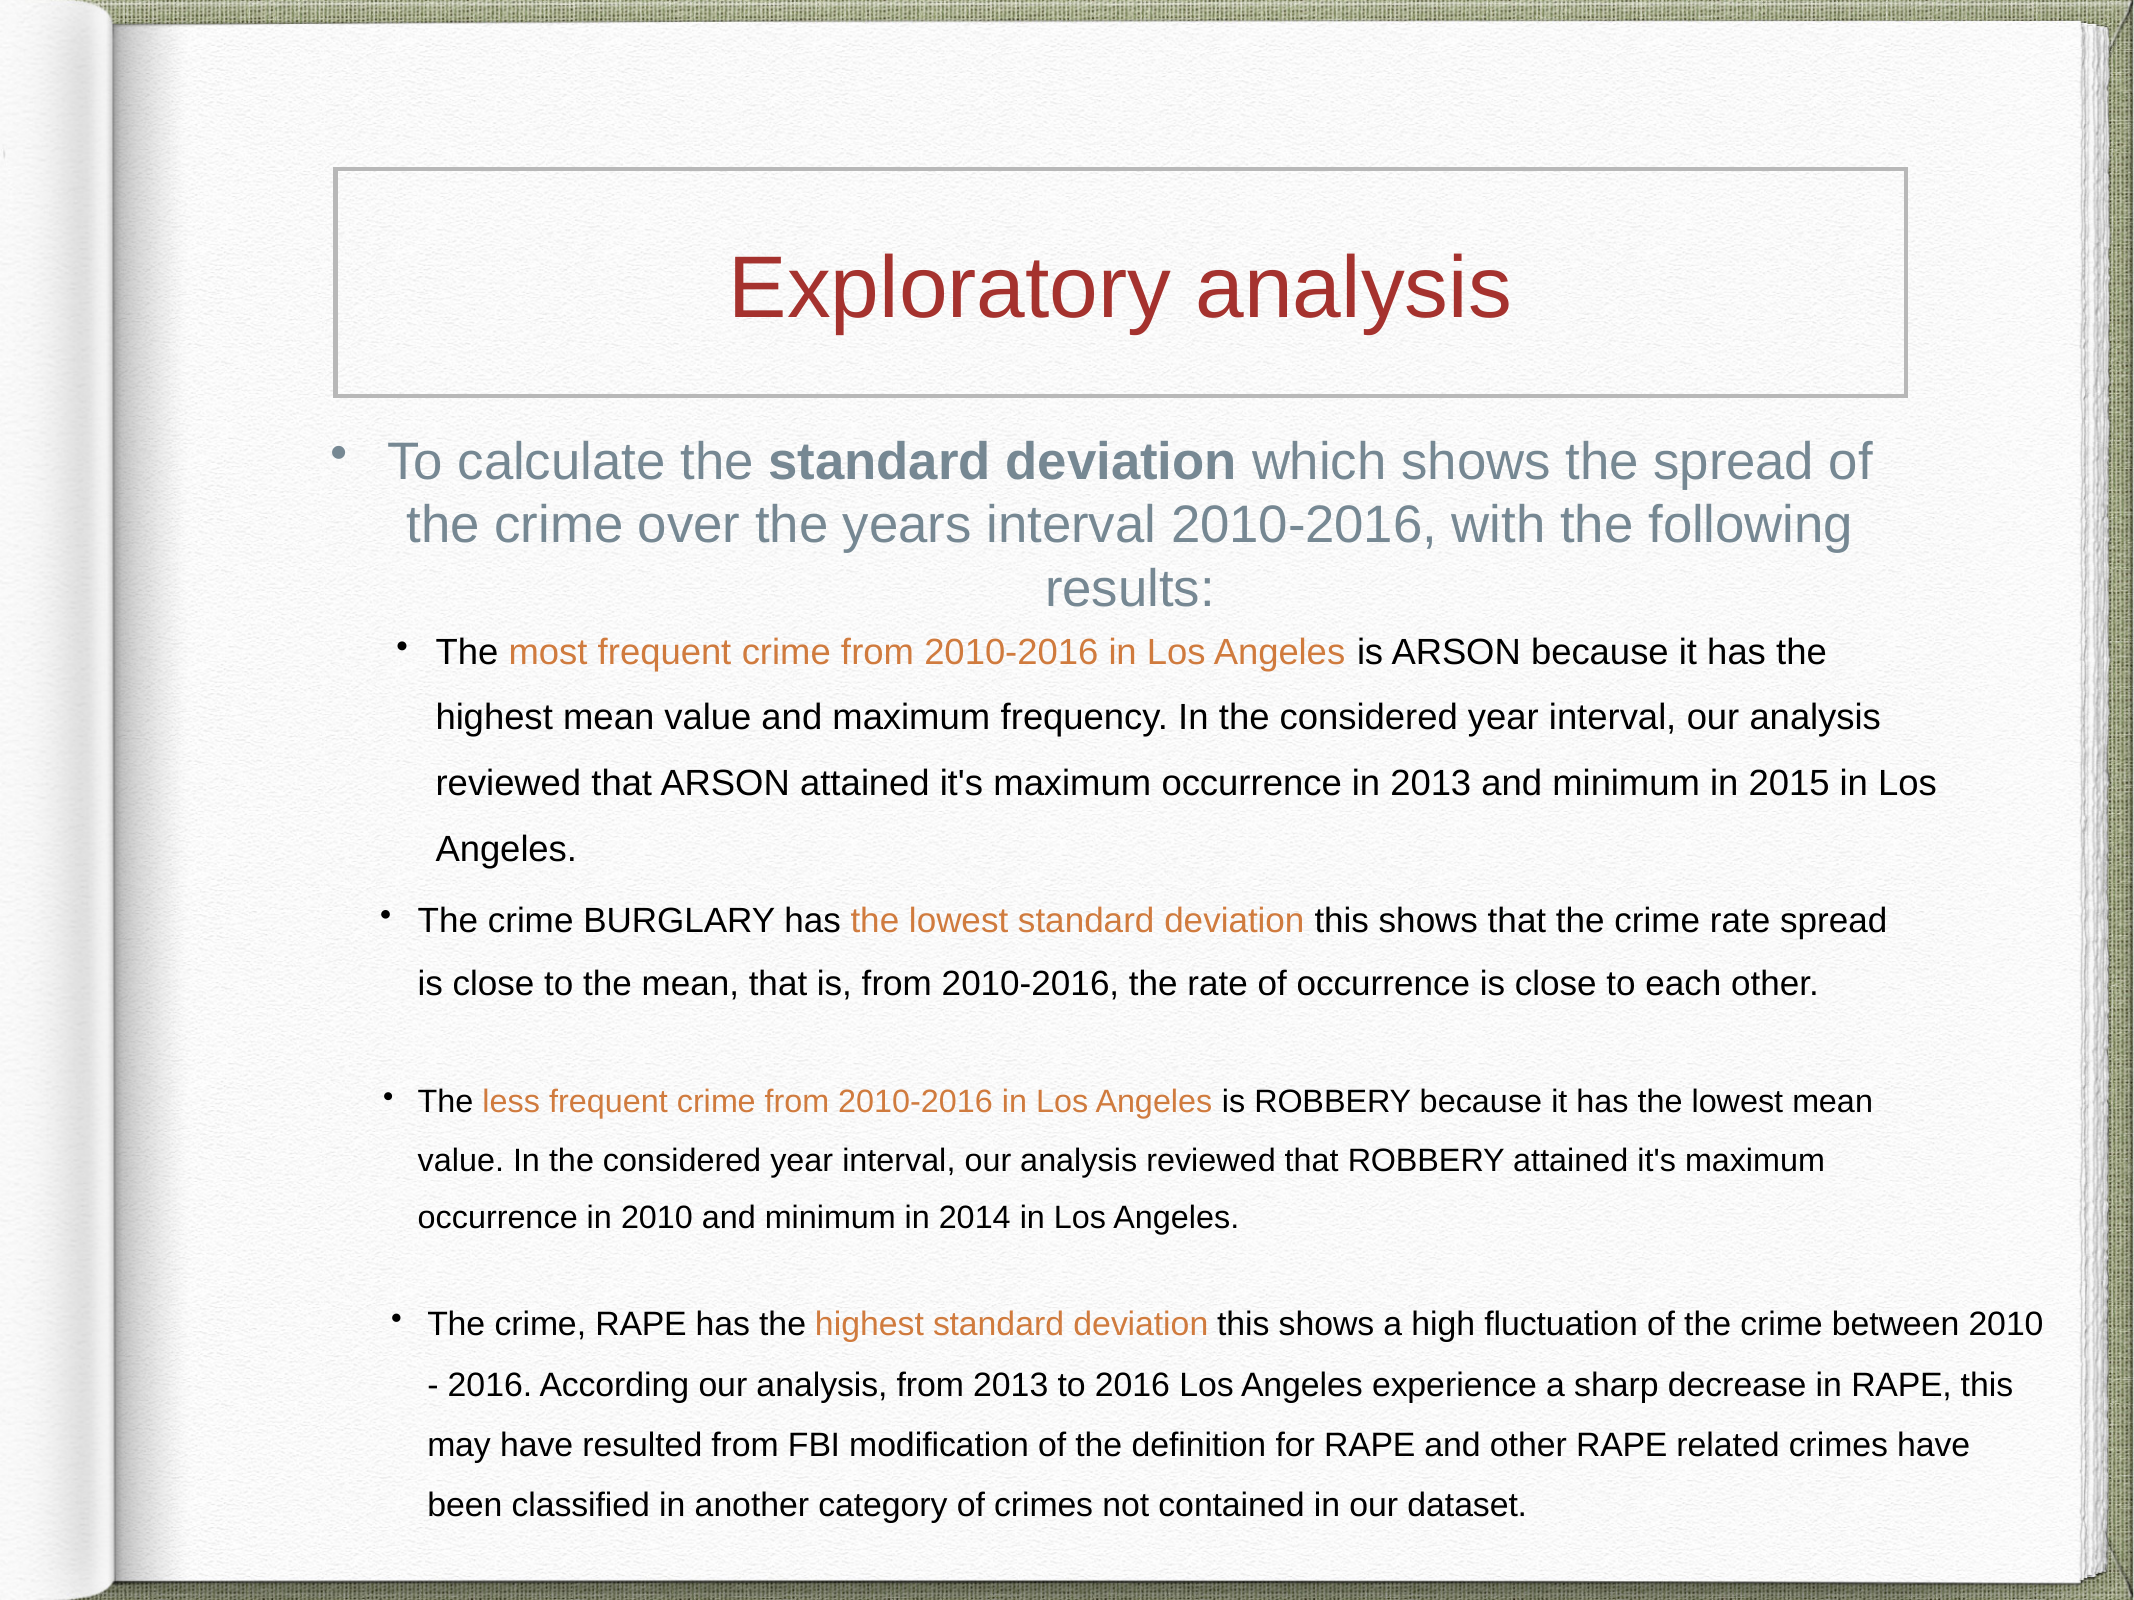

# Exploratory analysis
To calculate the standard deviation which shows the spread of the crime over the years interval 2010-2016, with the following results:
The most frequent crime from 2010-2016 in Los Angeles is ARSON because it has the highest mean value and maximum frequency. In the considered year interval, our analysis reviewed that ARSON attained it's maximum occurrence in 2013 and minimum in 2015 in Los Angeles.

The crime BURGLARY has the lowest standard deviation this shows that the crime rate spread is close to the mean, that is, from 2010-2016, the rate of occurrence is close to each other.

The less frequent crime from 2010-2016 in Los Angeles is ROBBERY because it has the lowest mean value. In the considered year interval, our analysis reviewed that ROBBERY attained it's maximum occurrence in 2010 and minimum in 2014 in Los Angeles.

The crime, RAPE has the highest standard deviation this shows a high fluctuation of the crime between 2010 - 2016. According our analysis, from 2013 to 2016 Los Angeles experience a sharp decrease in RAPE, this may have resulted from FBI modification of the definition for RAPE and other RAPE related crimes have been classified in another category of crimes not contained in our dataset.